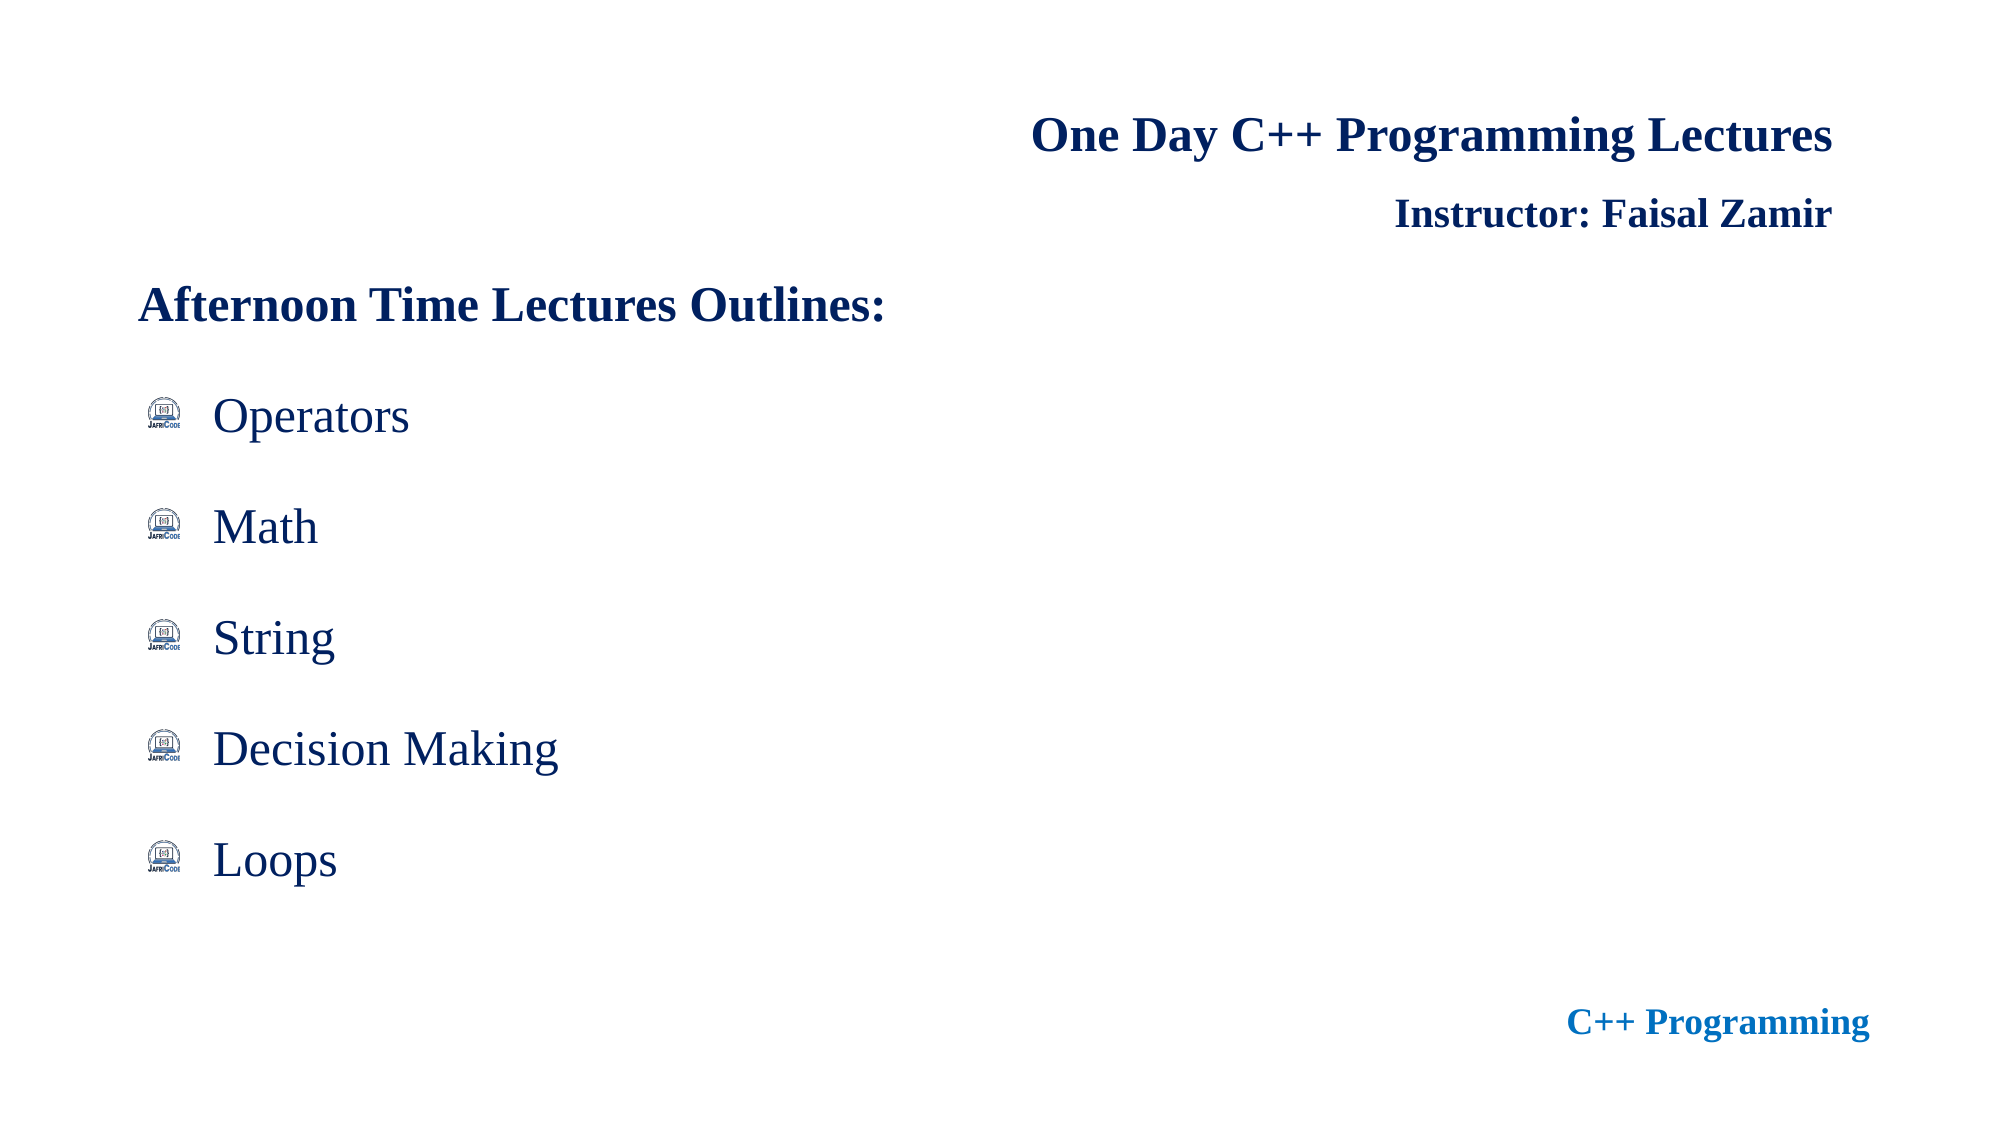

One Day C++ Programming Lectures
Instructor: Faisal Zamir
Afternoon Time Lectures Outlines:
Operators
Math
String
Decision Making
Loops
C++ Programming